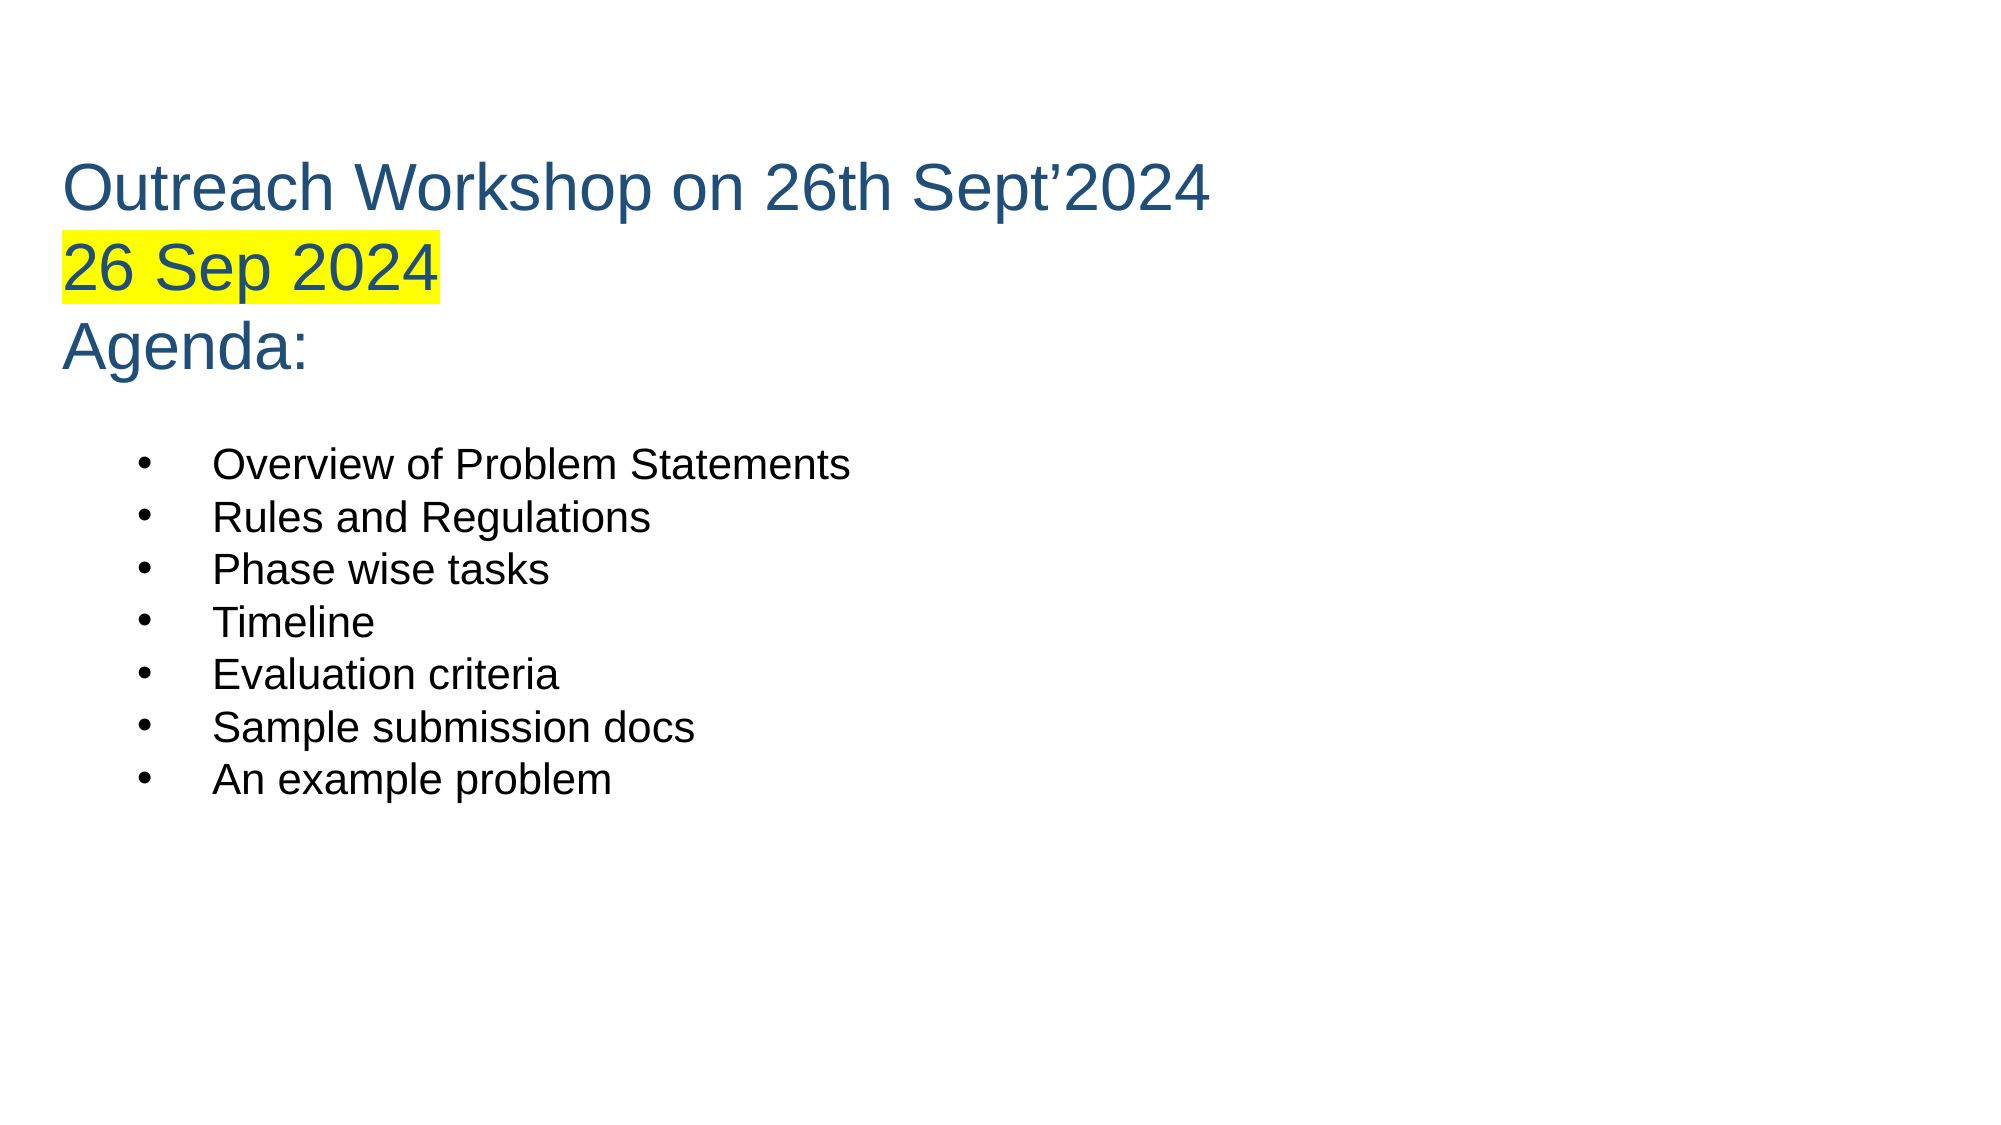

Outreach Workshop on 26th Sept’2024
26 Sep 2024
Agenda:

Overview of Problem Statements
Rules and Regulations
Phase wise tasks
Timeline
Evaluation criteria
Sample submission docs
An example problem